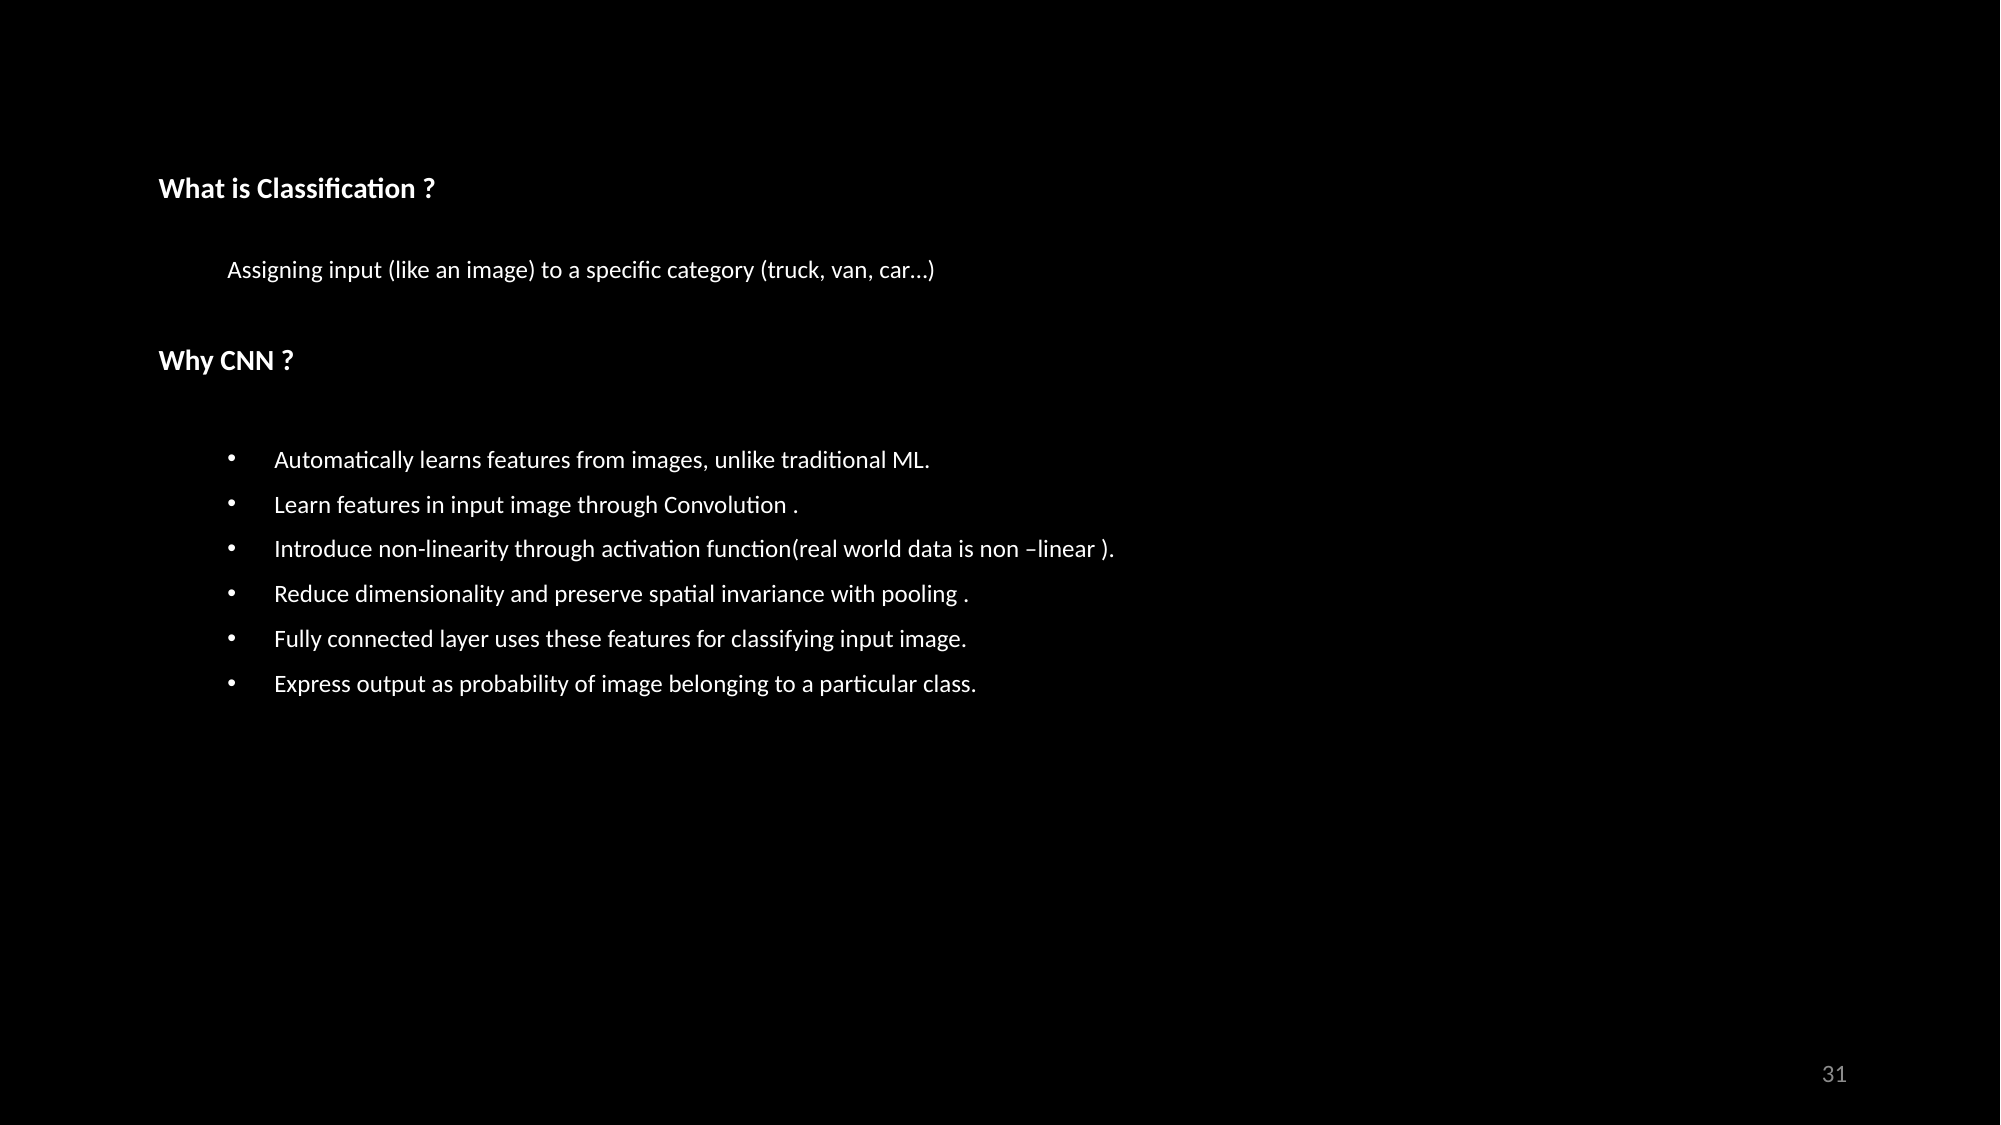

What is Classification ?
Assigning input (like an image) to a specific category (truck, van, car…)
Why CNN ?
Automatically learns features from images, unlike traditional ML.
Learn features in input image through Convolution .
Introduce non-linearity through activation function(real world data is non –linear ).
Reduce dimensionality and preserve spatial invariance with pooling .
Fully connected layer uses these features for classifying input image.
Express output as probability of image belonging to a particular class.
31